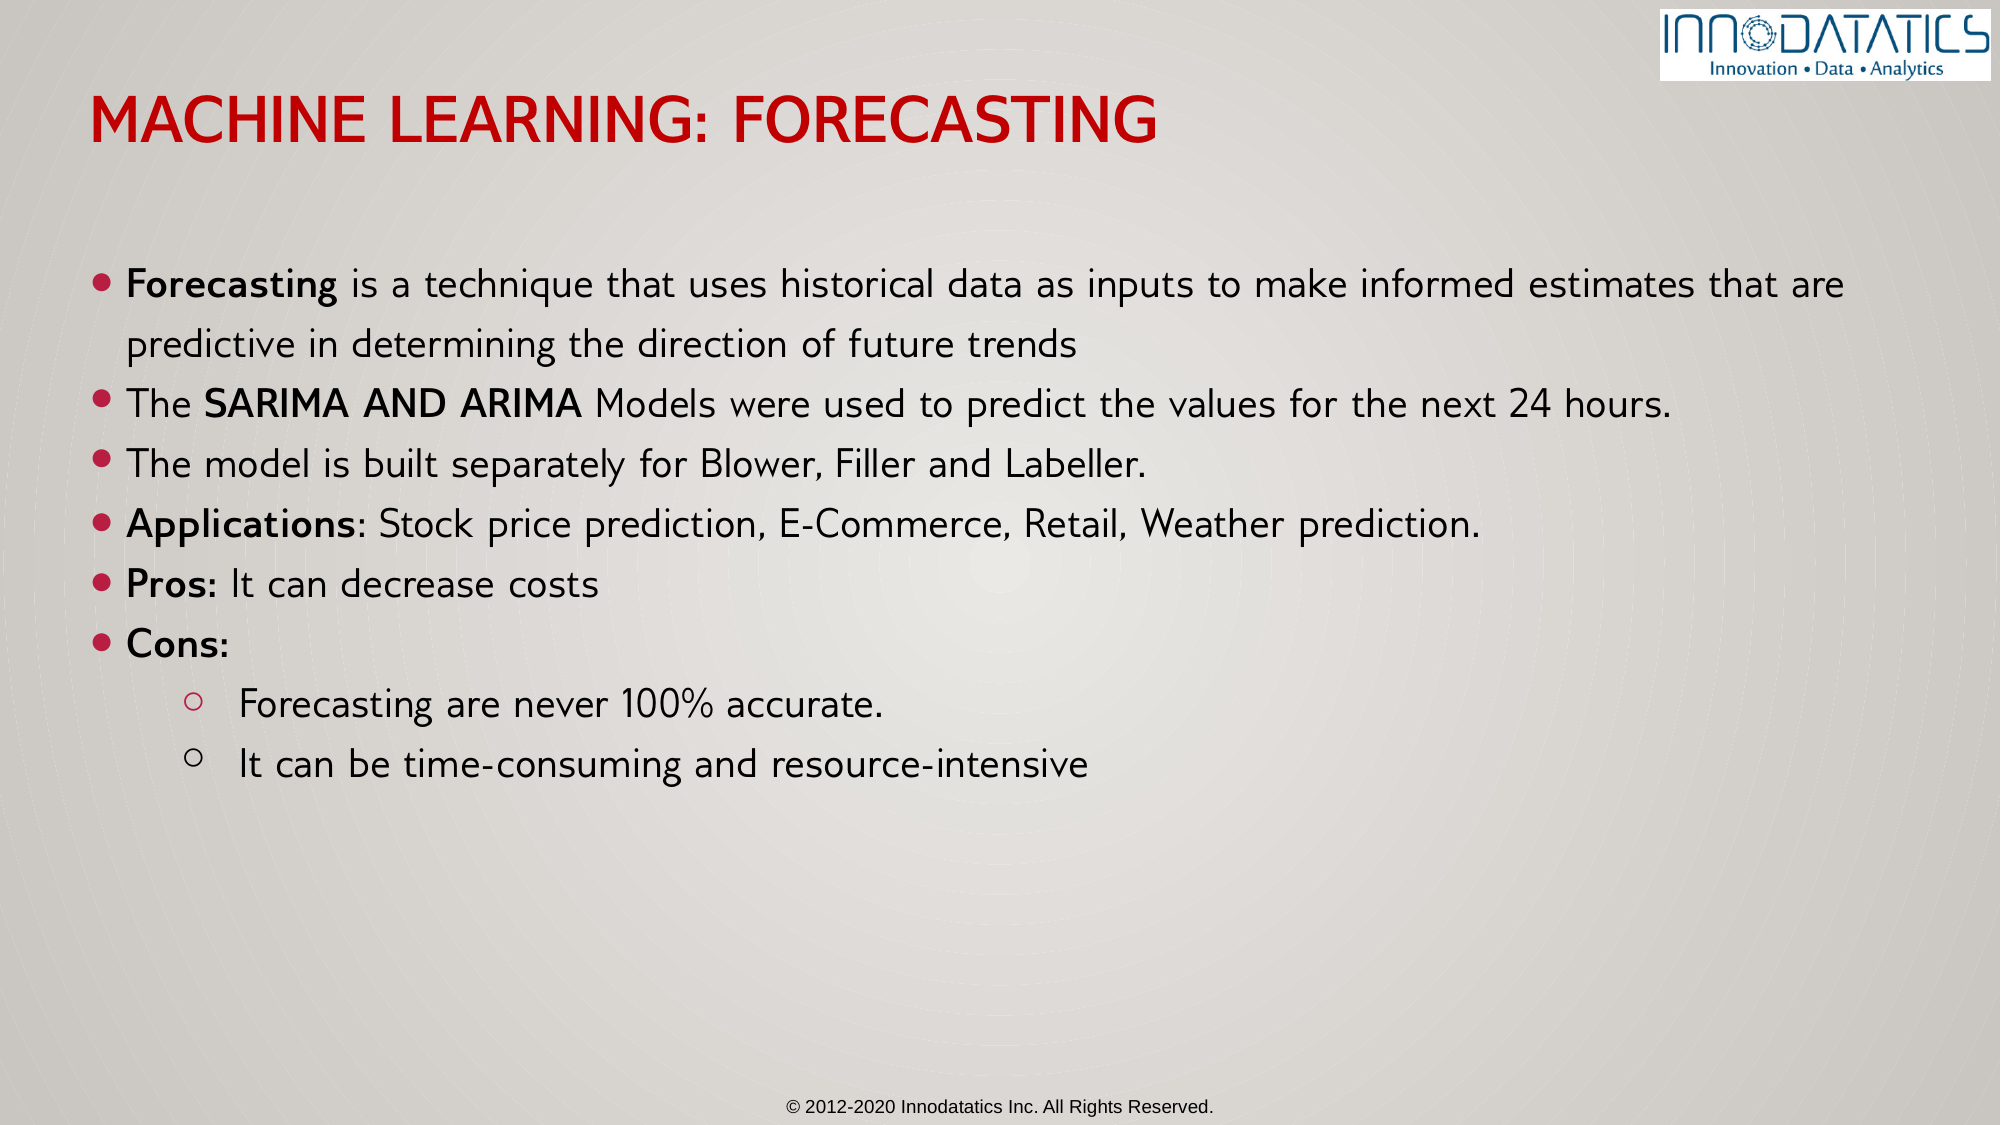

MACHINE LEARNING: FORECASTING
Forecasting is a technique that uses historical data as inputs to make informed estimates that are predictive in determining the direction of future trends
The SARIMA AND ARIMA Models were used to predict the values for the next 24 hours.
The model is built separately for Blower, Filler and Labeller.
Applications: Stock price prediction, E-Commerce, Retail, Weather prediction.
Pros: It can decrease costs
Cons:
Forecasting are never 100% accurate.
It can be time-consuming and resource-intensive